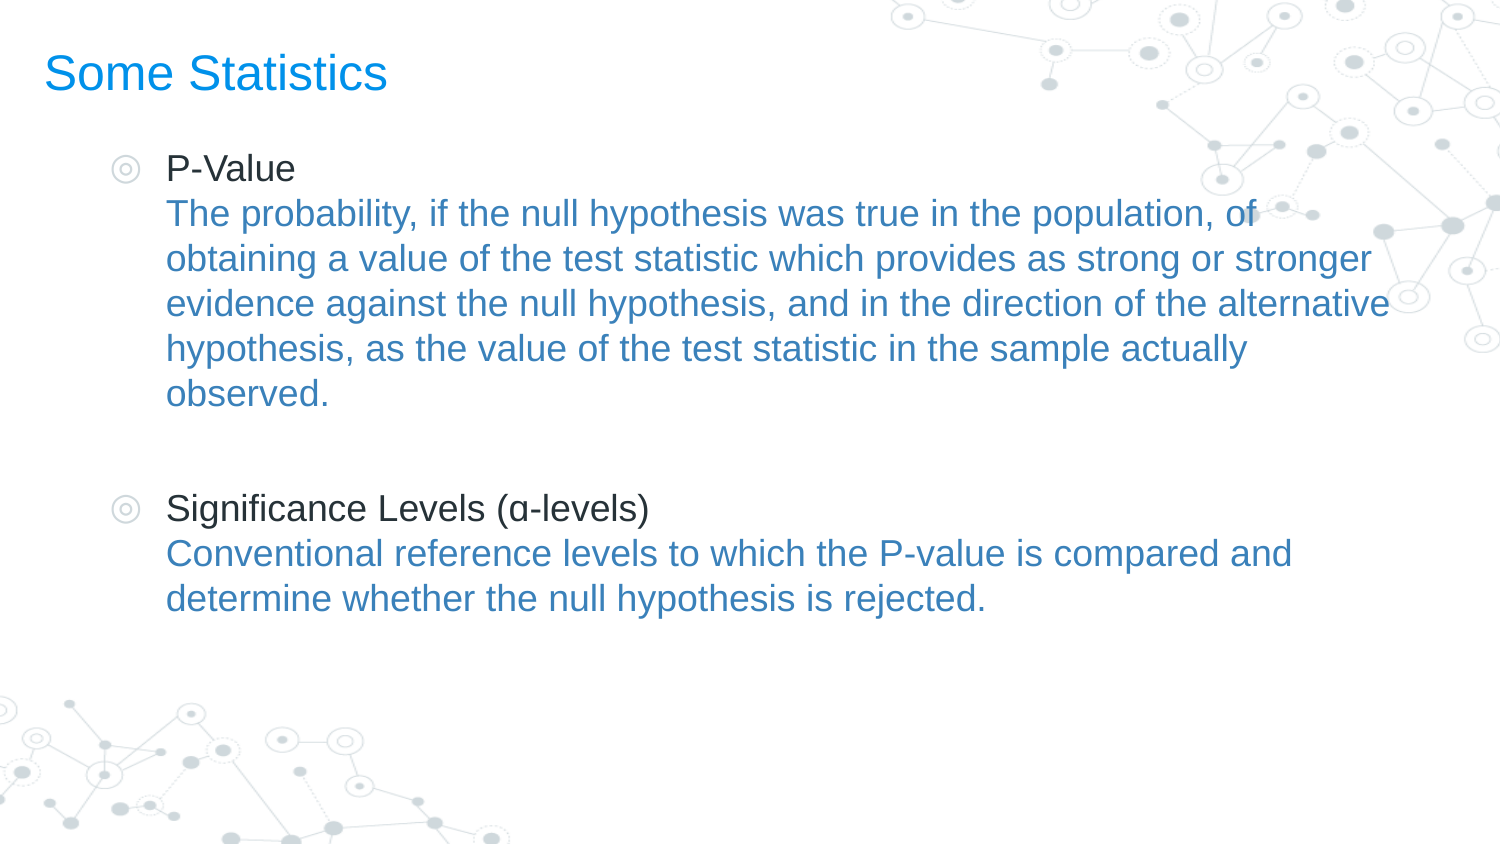

# Some Statistics
P-Value
The probability, if the null hypothesis was true in the population, of obtaining a value of the test statistic which provides as strong or stronger evidence against the null hypothesis, and in the direction of the alternative hypothesis, as the value of the test statistic in the sample actually observed.

Significance Levels (ɑ-levels)
Conventional reference levels to which the P-value is compared and determine whether the null hypothesis is rejected.